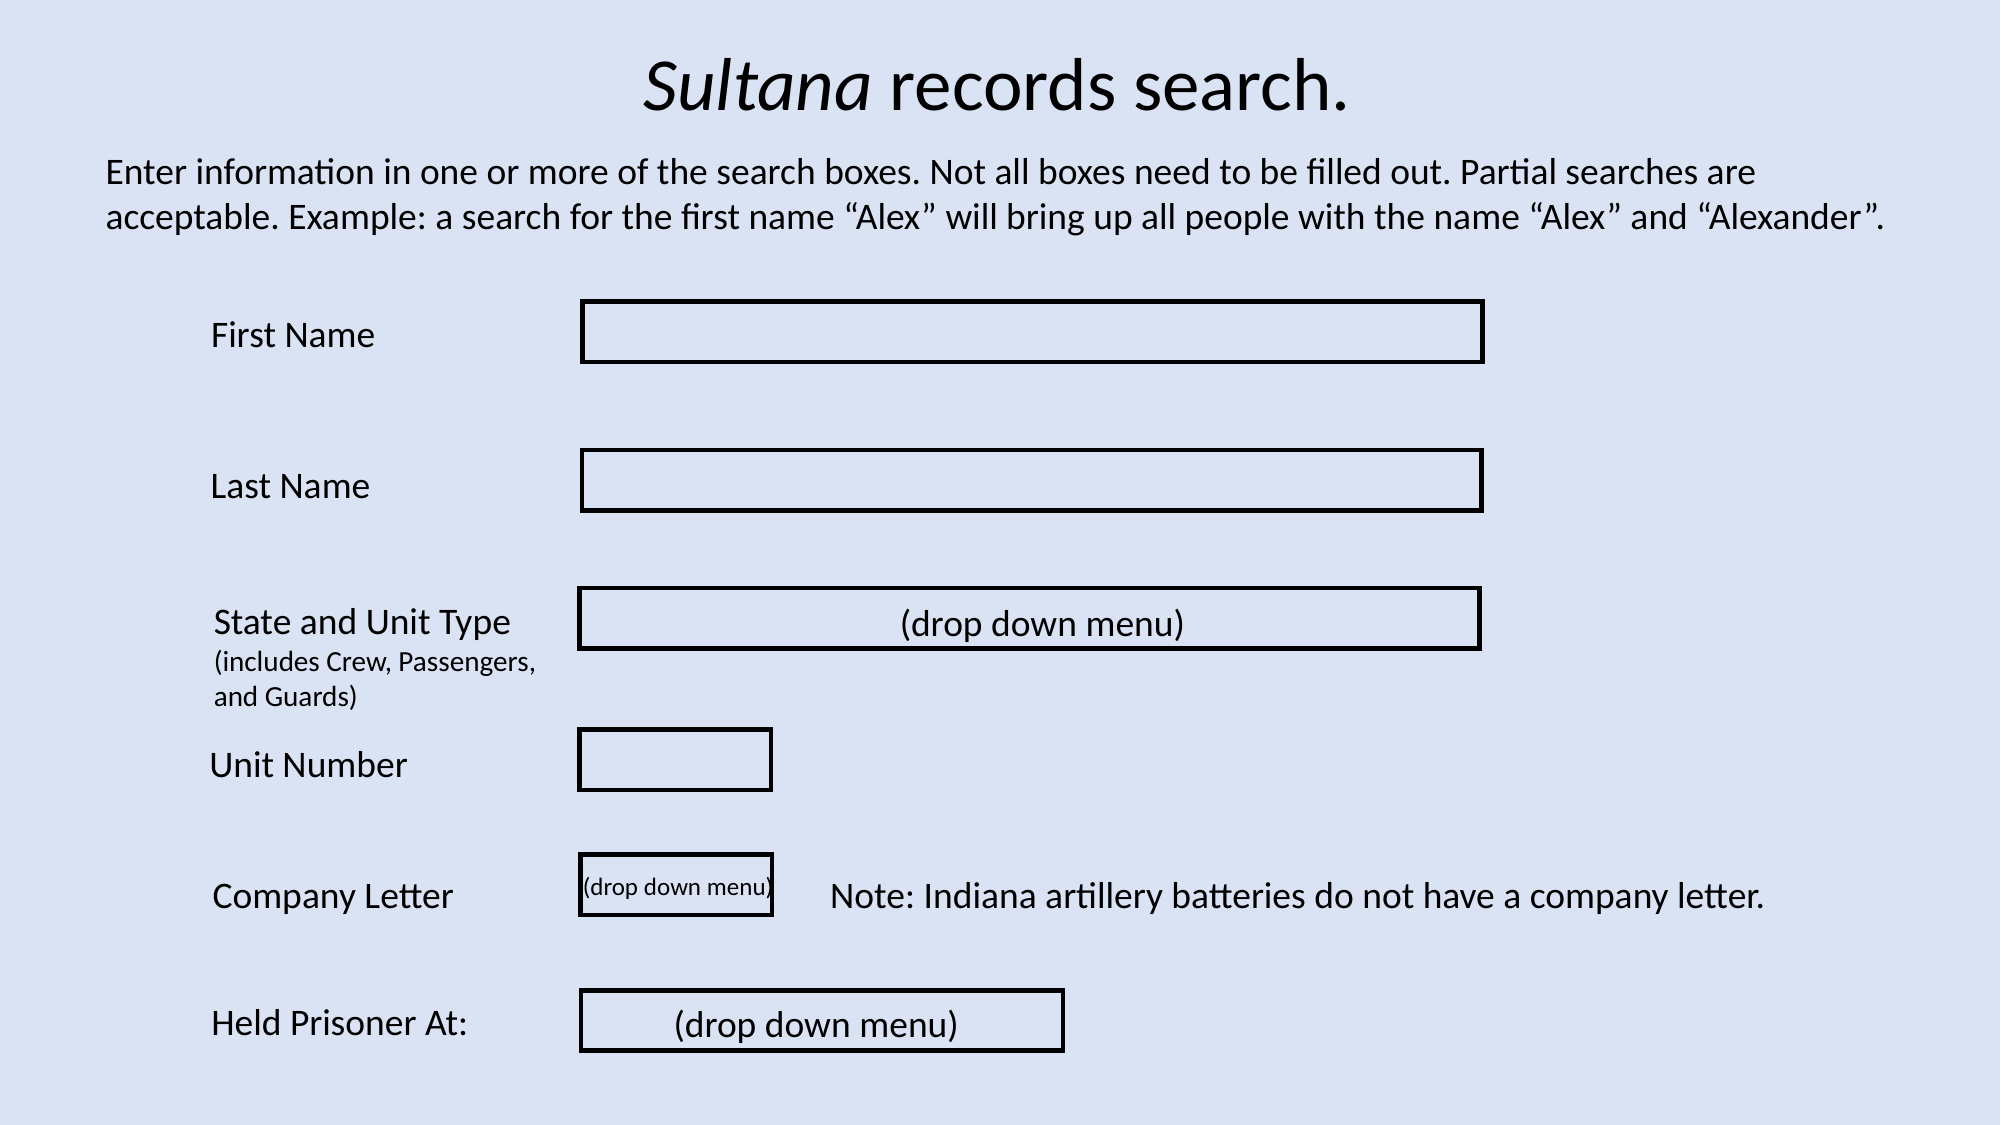

Sultana records search.
Enter information in one or more of the search boxes. Not all boxes need to be filled out. Partial searches are acceptable. Example: a search for the first name “Alex” will bring up all people with the name “Alex” and “Alexander”.

First Name

Last Name

State and Unit Type
(includes Crew, Passengers, and Guards)
(drop down menu)

Unit Number

Note: Indiana artillery batteries do not have a company letter.
Company Letter
(drop down menu)

Held Prisoner At:
(drop down menu)